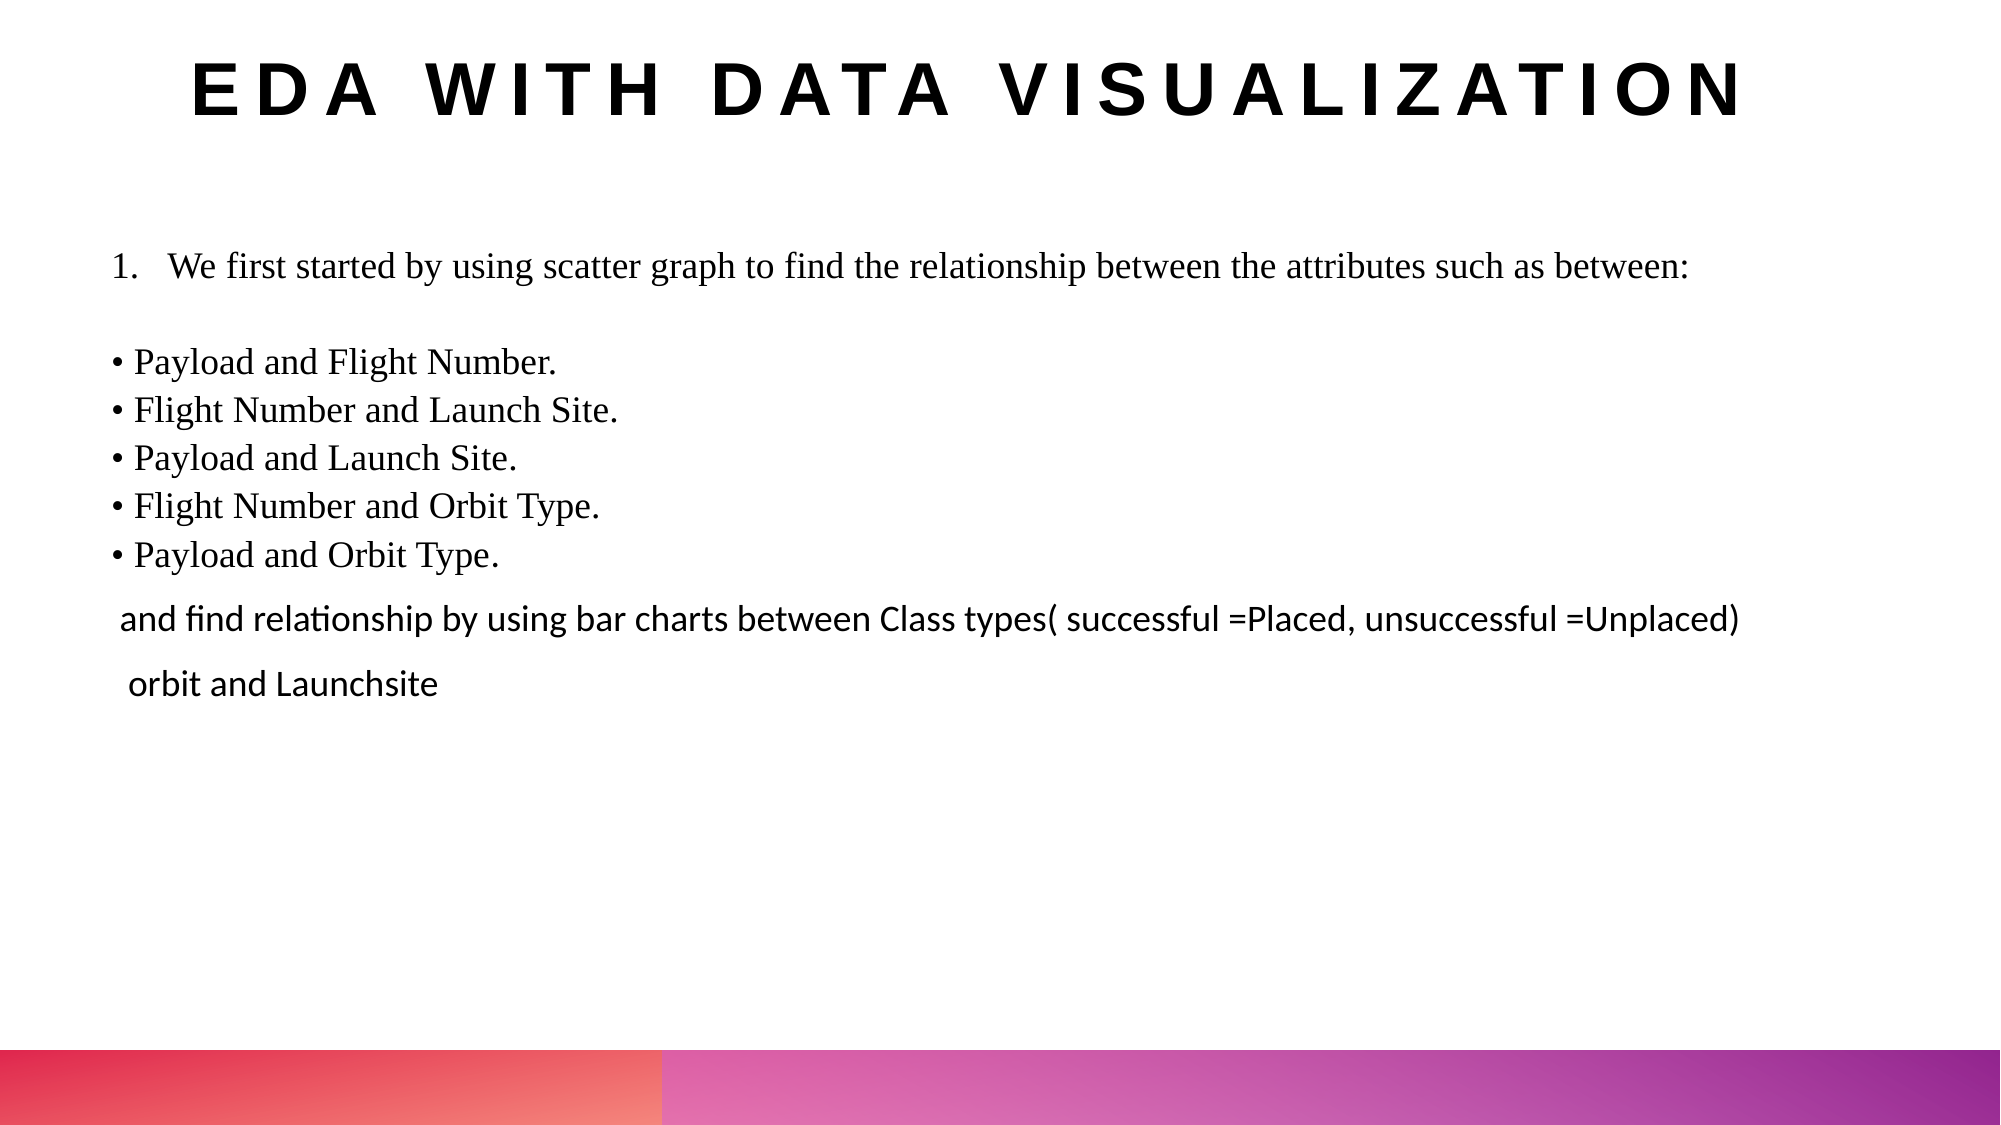

# EDA with Data Visualization
We first started by using scatter graph to find the relationship between the attributes such as between:

• Payload and Flight Number.
• Flight Number and Launch Site.
• Payload and Launch Site.
• Flight Number and Orbit Type.
• Payload and Orbit Type.
 and find relationship by using bar charts between Class types( successful =Placed, unsuccessful =Unplaced)
  orbit and Launchsite